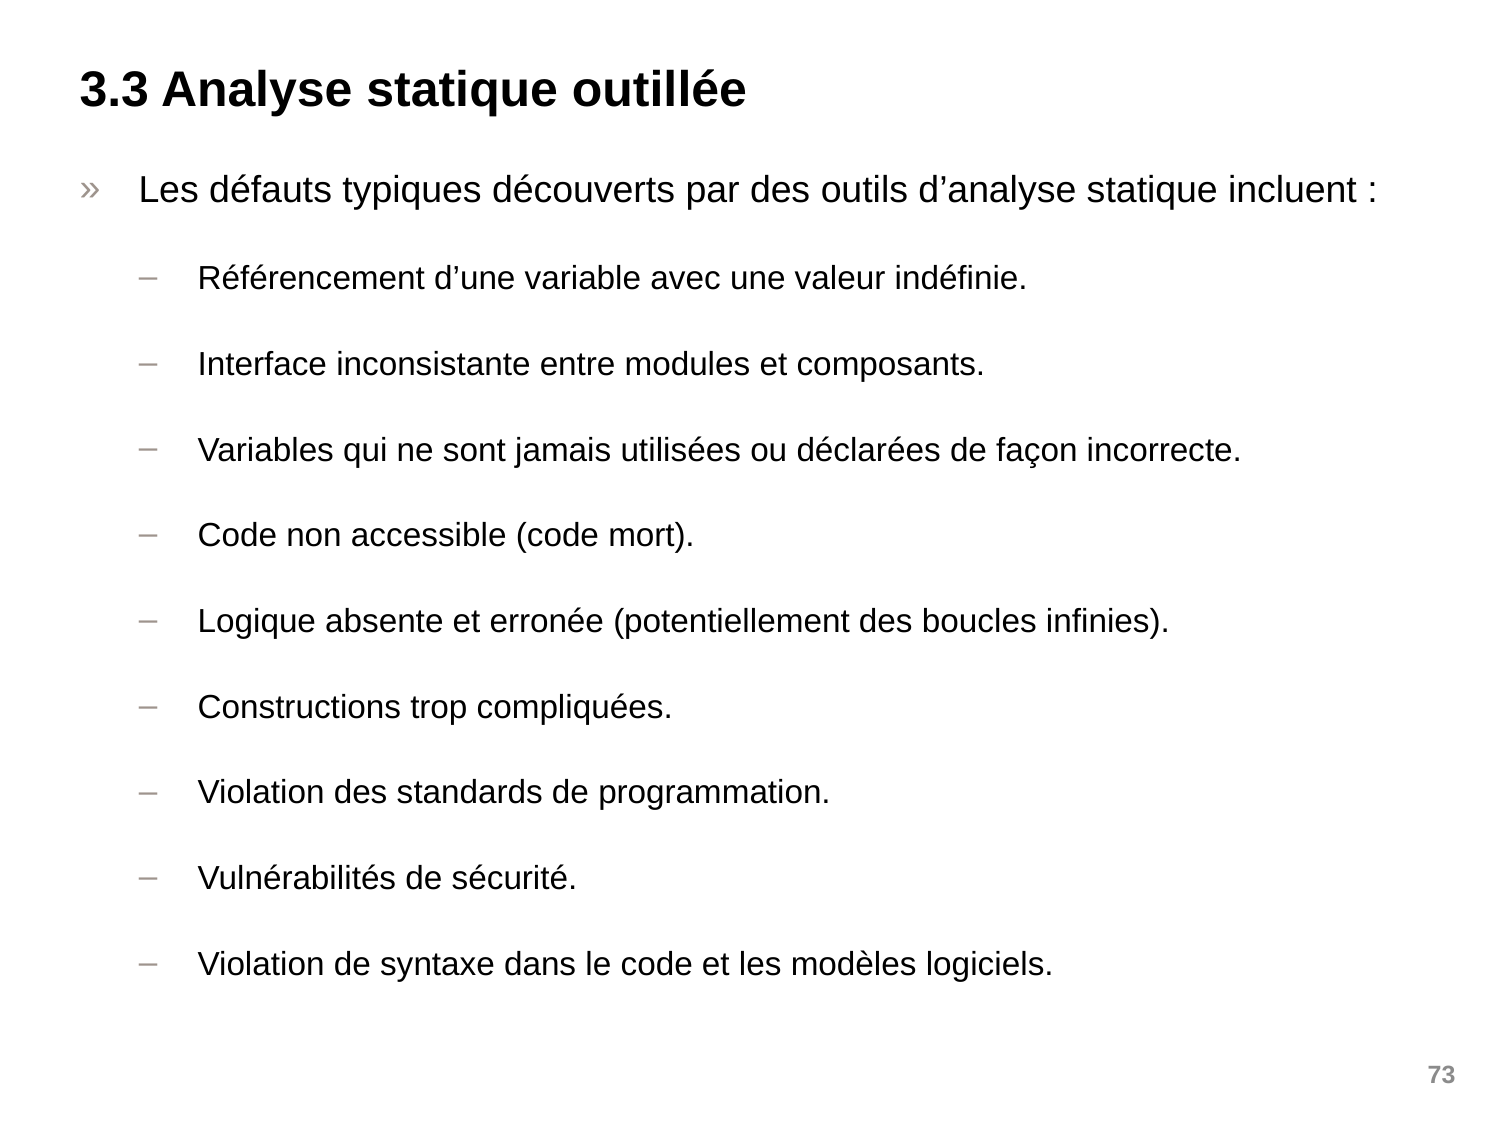

# 3.3 Analyse statique outillée
Les défauts typiques découverts par des outils d’analyse statique incluent :
Référencement d’une variable avec une valeur indéfinie.
Interface inconsistante entre modules et composants.
Variables qui ne sont jamais utilisées ou déclarées de façon incorrecte.
Code non accessible (code mort).
Logique absente et erronée (potentiellement des boucles infinies).
Constructions trop compliquées.
Violation des standards de programmation.
Vulnérabilités de sécurité.
Violation de syntaxe dans le code et les modèles logiciels.
73